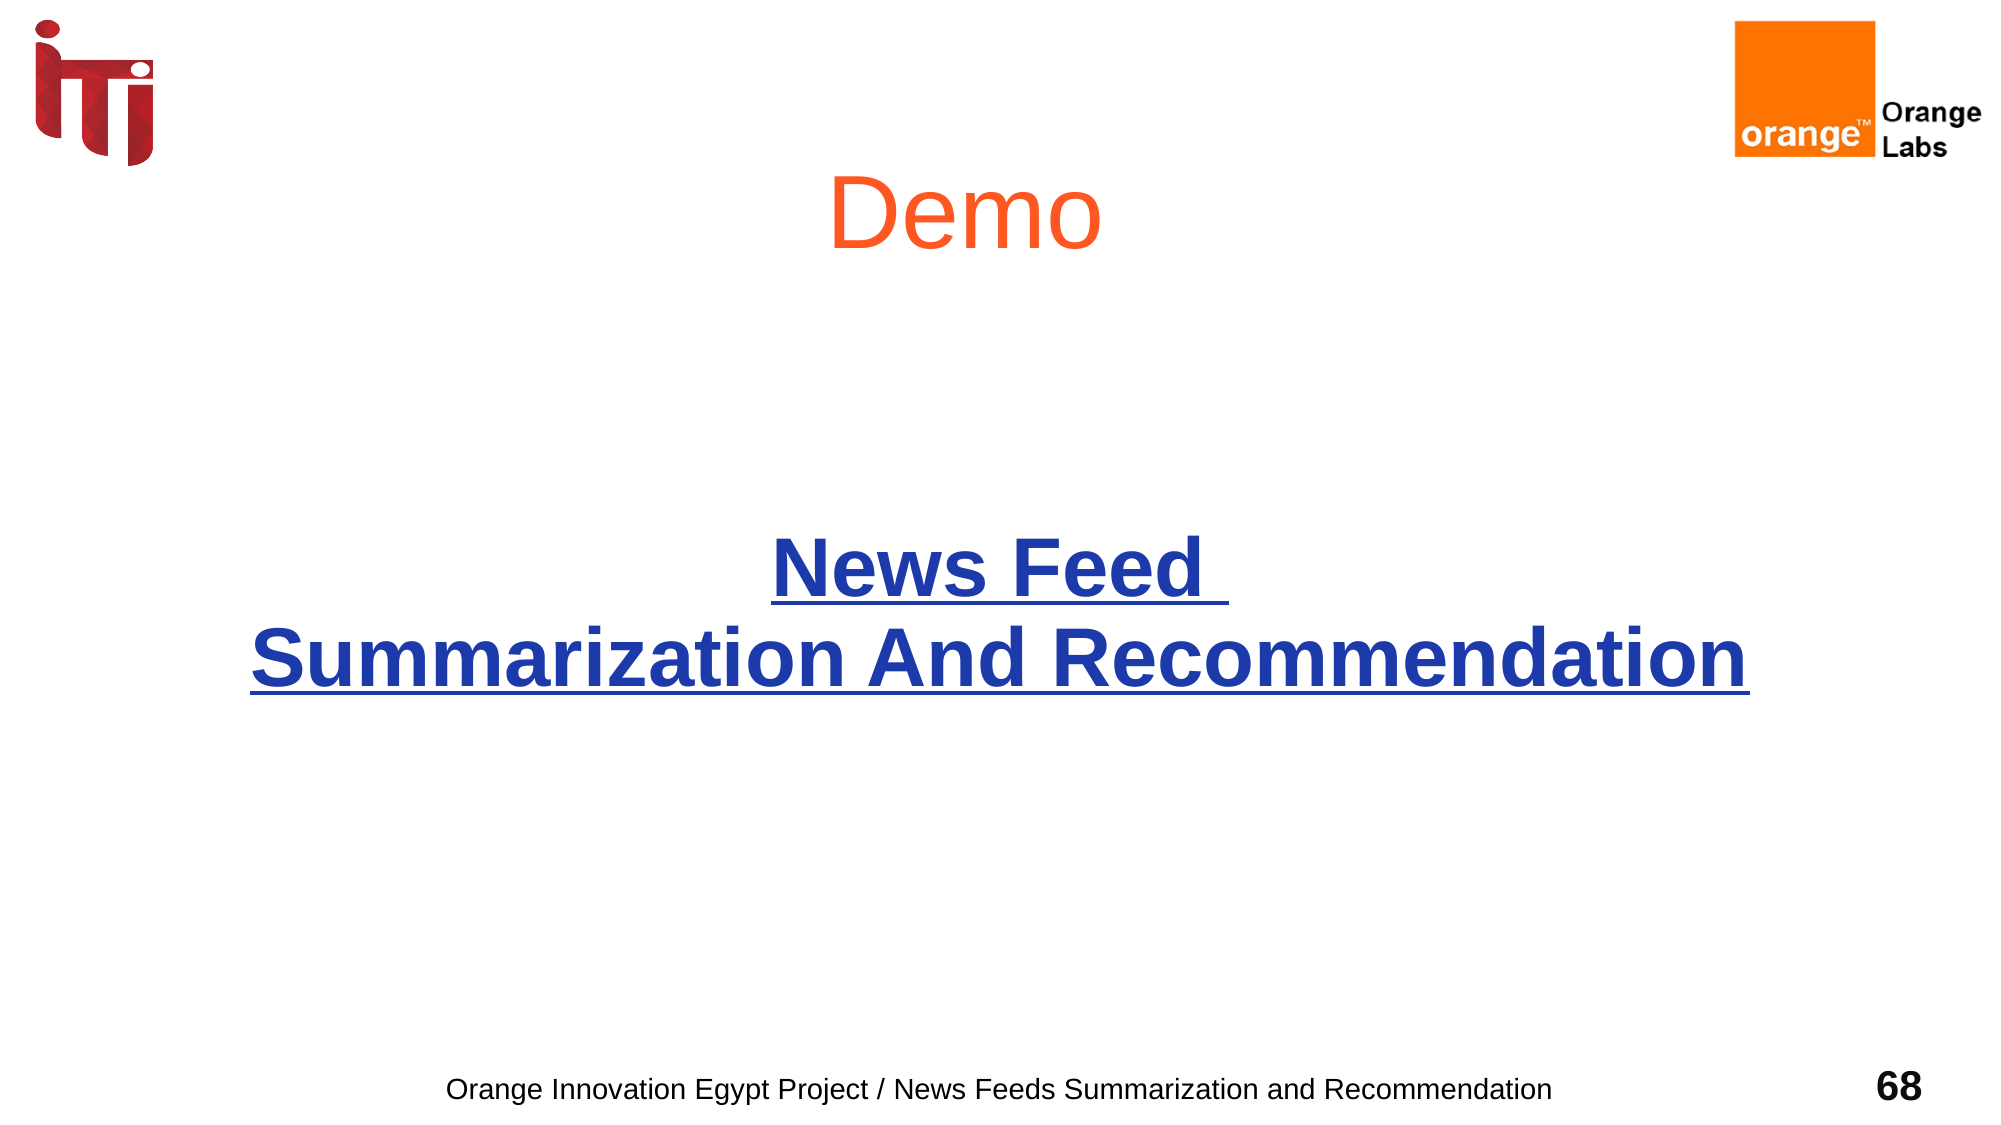

# Demo
News Feed
Summarization And Recommendation
68